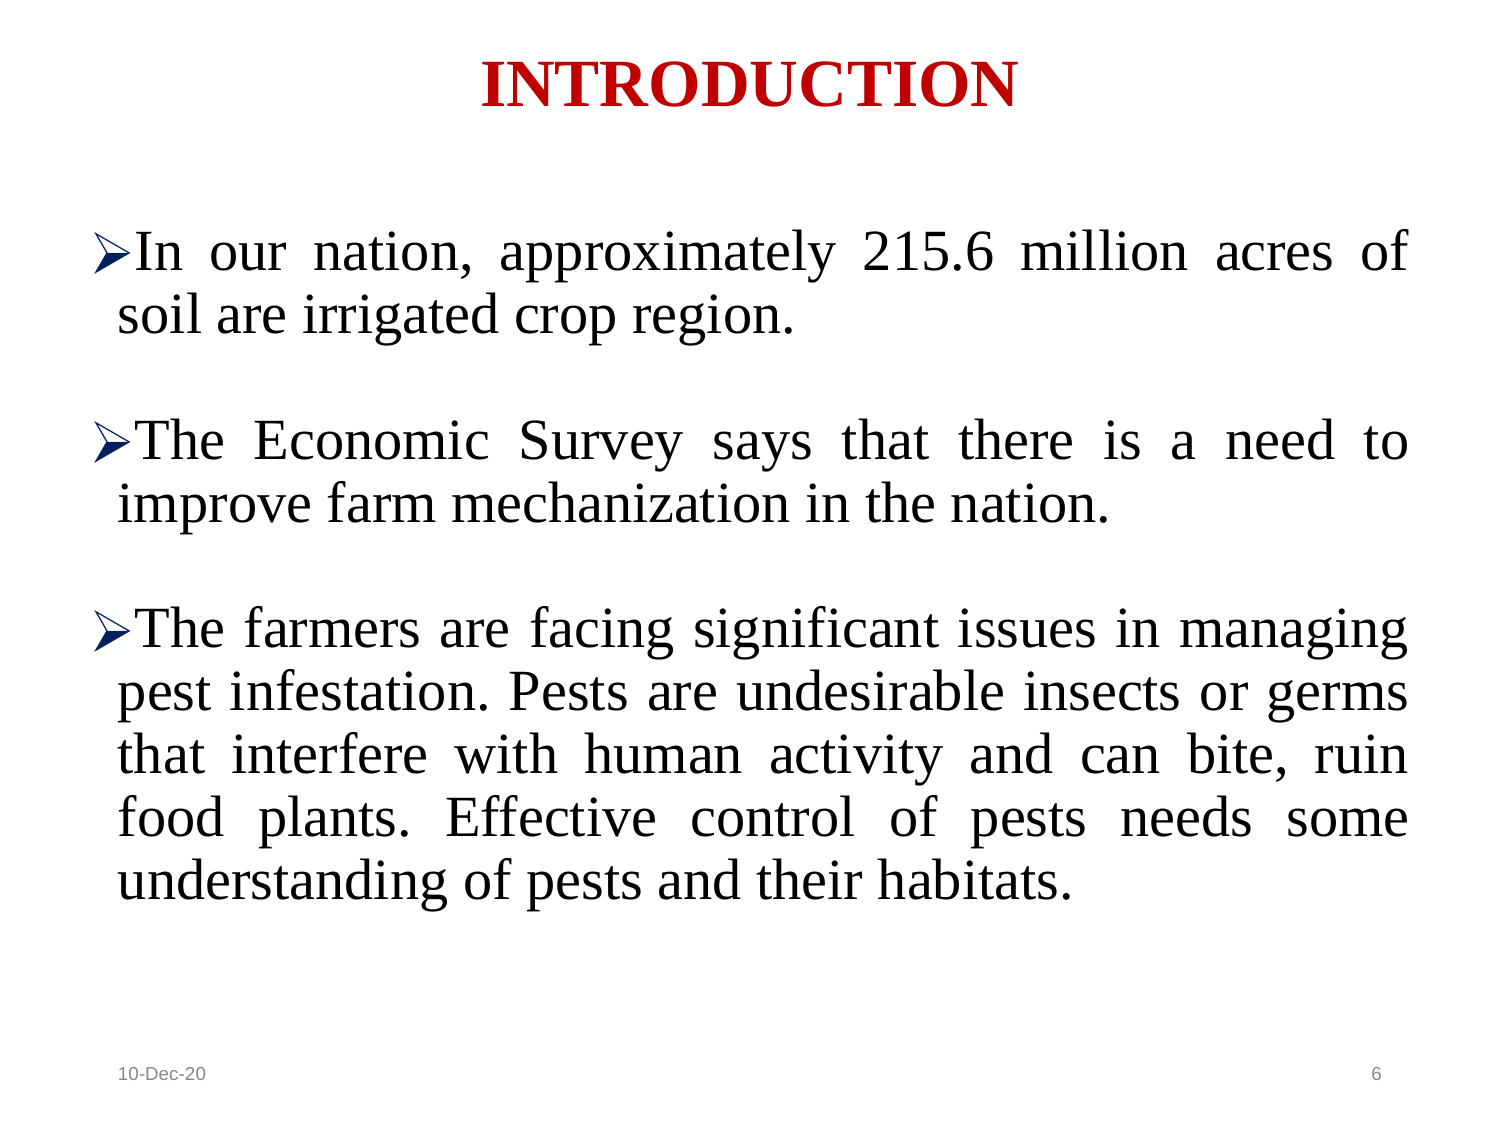

INTRODUCTION
In our nation, approximately 215.6 million acres of soil are irrigated crop region.

The Economic Survey says that there is a need to improve farm mechanization in the nation.

The farmers are facing significant issues in managing pest infestation. Pests are undesirable insects or germs that interfere with human activity and can bite, ruin food plants. Effective control of pests needs some understanding of pests and their habitats.

10-Dec-20
6